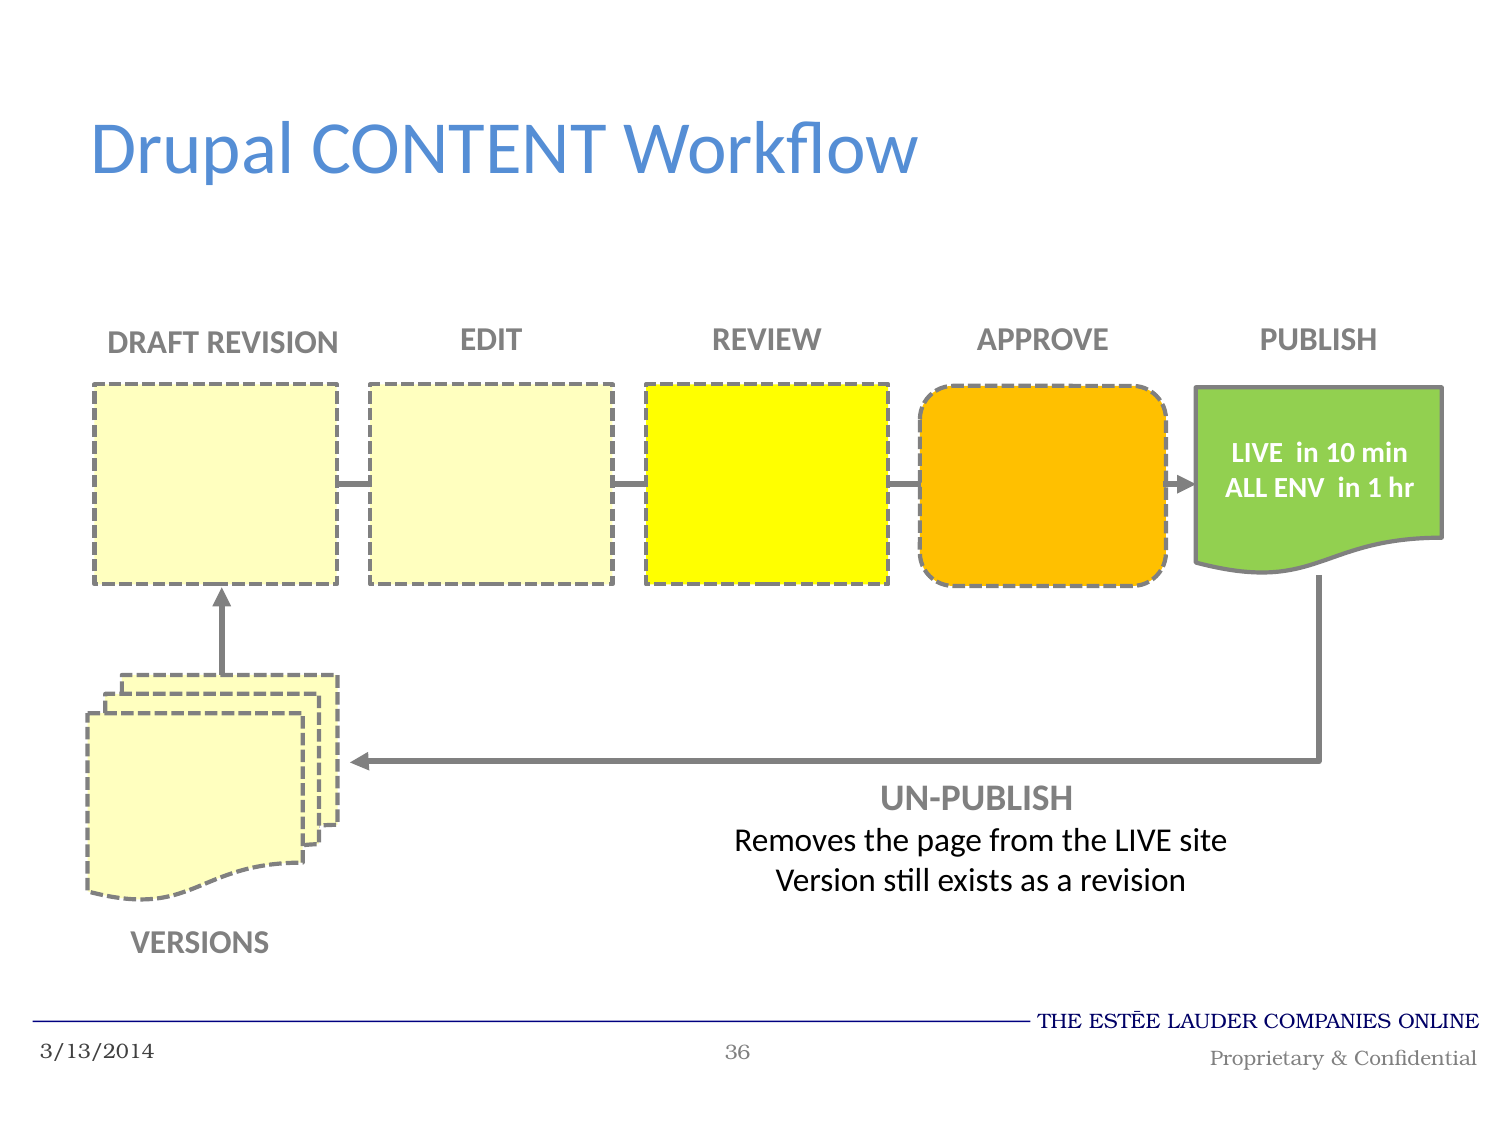

# Drupal CONTENT Workflow
EDIT

REVIEW

APPROVE

PUBLISH

DRAFT REVISION

LIVE  in 10 min
ALL ENV  in 1 hr

UN-PUBLISH
Removes the page from the LIVE site
Version still exists as a revision
VERSIONS
3/13/2014